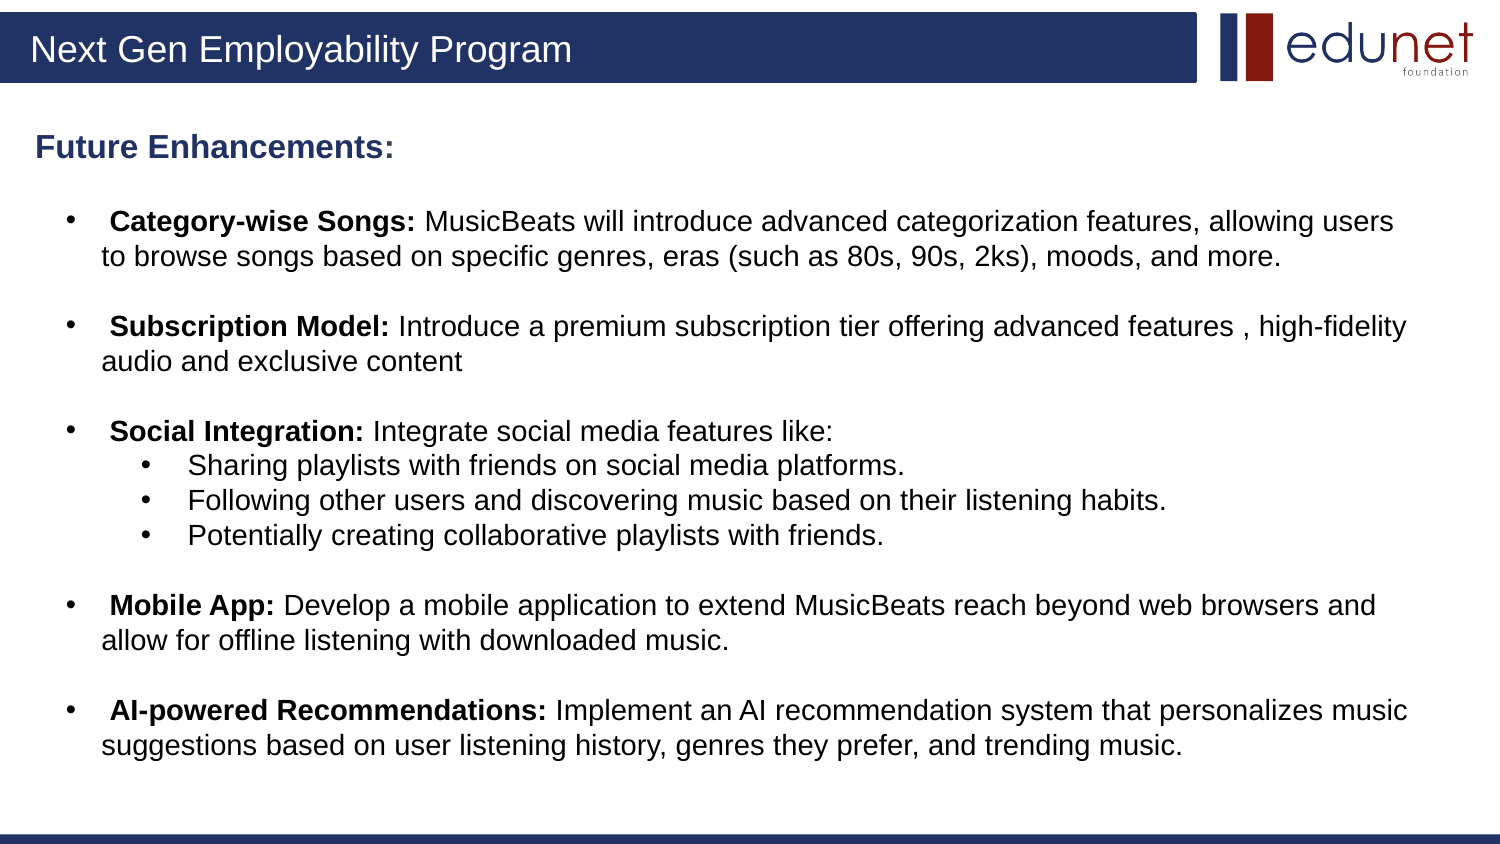

# Future Enhancements:

 Category-wise Songs: MusicBeats will introduce advanced categorization features, allowing users to browse songs based on specific genres, eras (such as 80s, 90s, 2ks), moods, and more.

 Subscription Model: Introduce a premium subscription tier offering advanced features , high-fidelity audio and exclusive content

 Social Integration: Integrate social media features like:
Sharing playlists with friends on social media platforms.
Following other users and discovering music based on their listening habits.
Potentially creating collaborative playlists with friends.

 Mobile App: Develop a mobile application to extend MusicBeats reach beyond web browsers and allow for offline listening with downloaded music.

 AI-powered Recommendations: Implement an AI recommendation system that personalizes music suggestions based on user listening history, genres they prefer, and trending music.